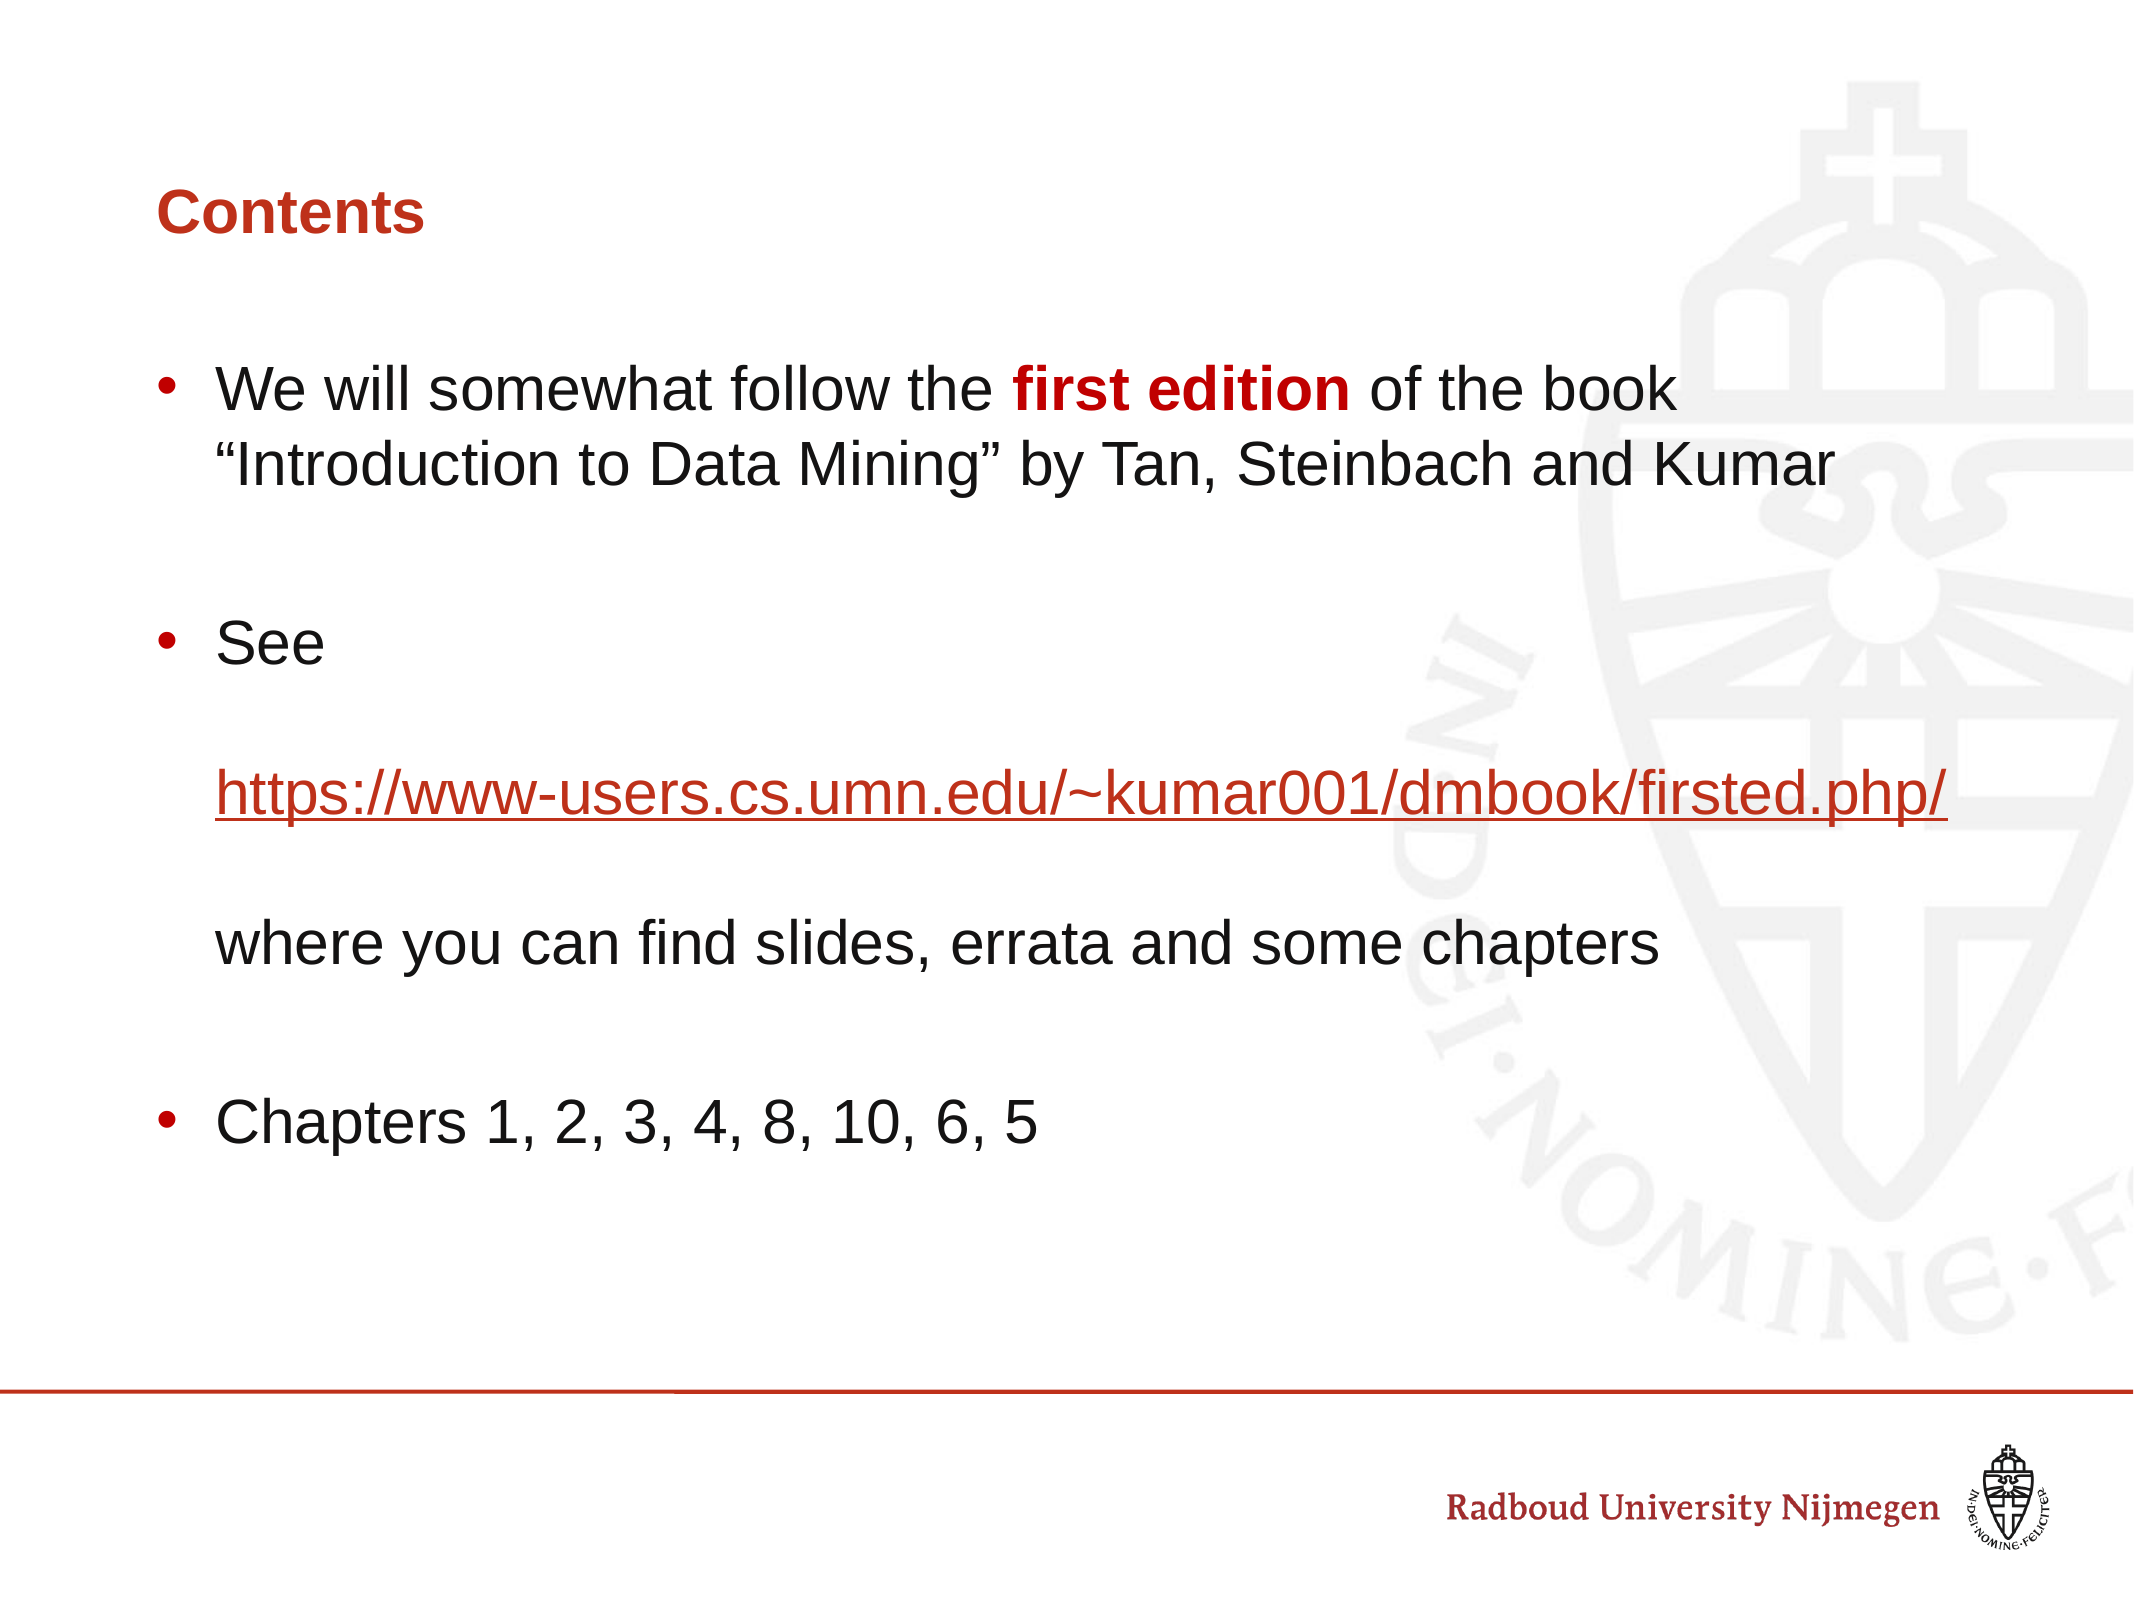

# Contents
We will somewhat follow the first edition of the book “Introduction to Data Mining” by Tan, Steinbach and Kumar

See
https://www-users.cs.umn.edu/~kumar001/dmbook/firsted.php/
where you can find slides, errata and some chapters

Chapters 1, 2, 3, 4, 8, 10, 6, 5